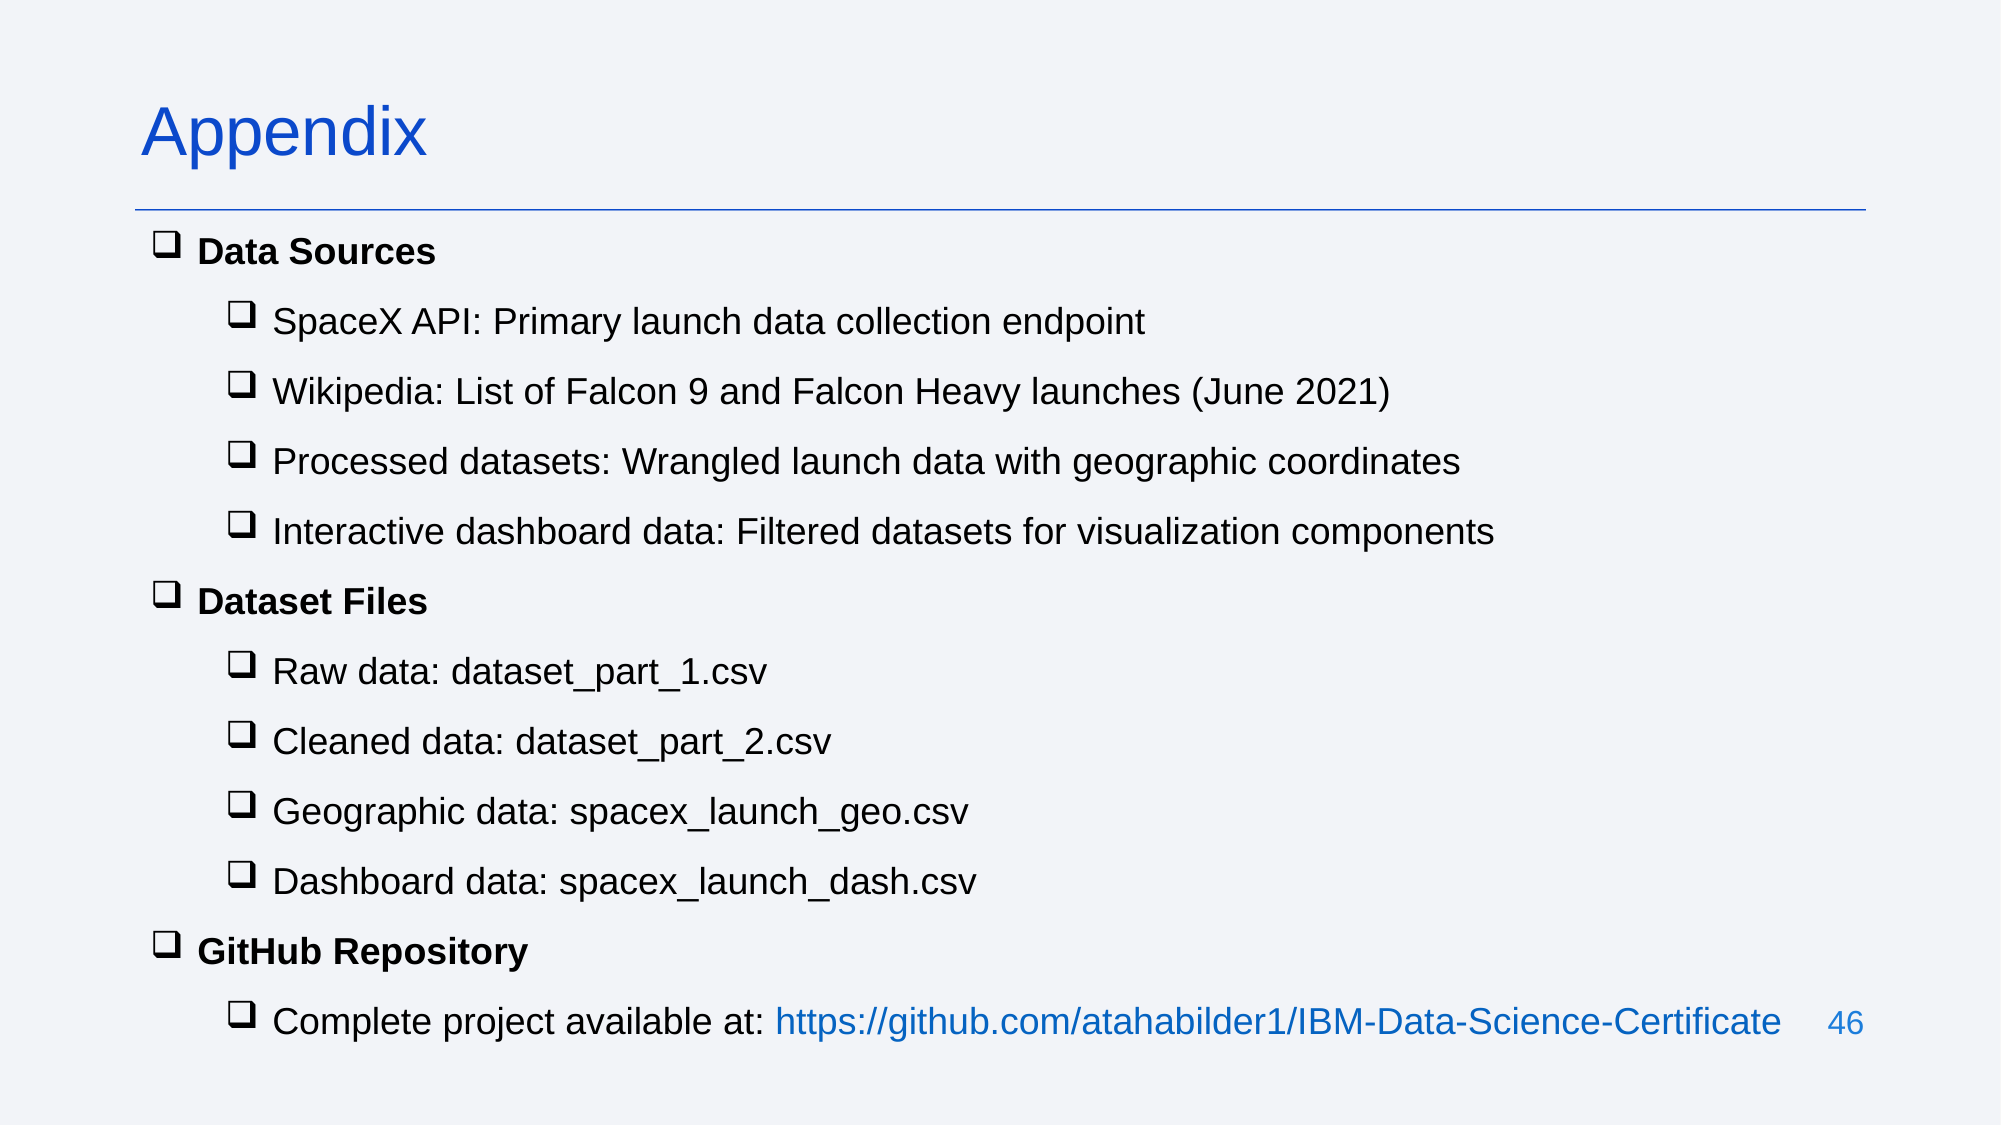

Appendix
Data Sources
SpaceX API: Primary launch data collection endpoint
Wikipedia: List of Falcon 9 and Falcon Heavy launches (June 2021)
Processed datasets: Wrangled launch data with geographic coordinates
Interactive dashboard data: Filtered datasets for visualization components
Dataset Files
Raw data: dataset_part_1.csv
Cleaned data: dataset_part_2.csv
Geographic data: spacex_launch_geo.csv
Dashboard data: spacex_launch_dash.csv
GitHub Repository
Complete project available at: https://github.com/atahabilder1/IBM-Data-Science-Certificate

46